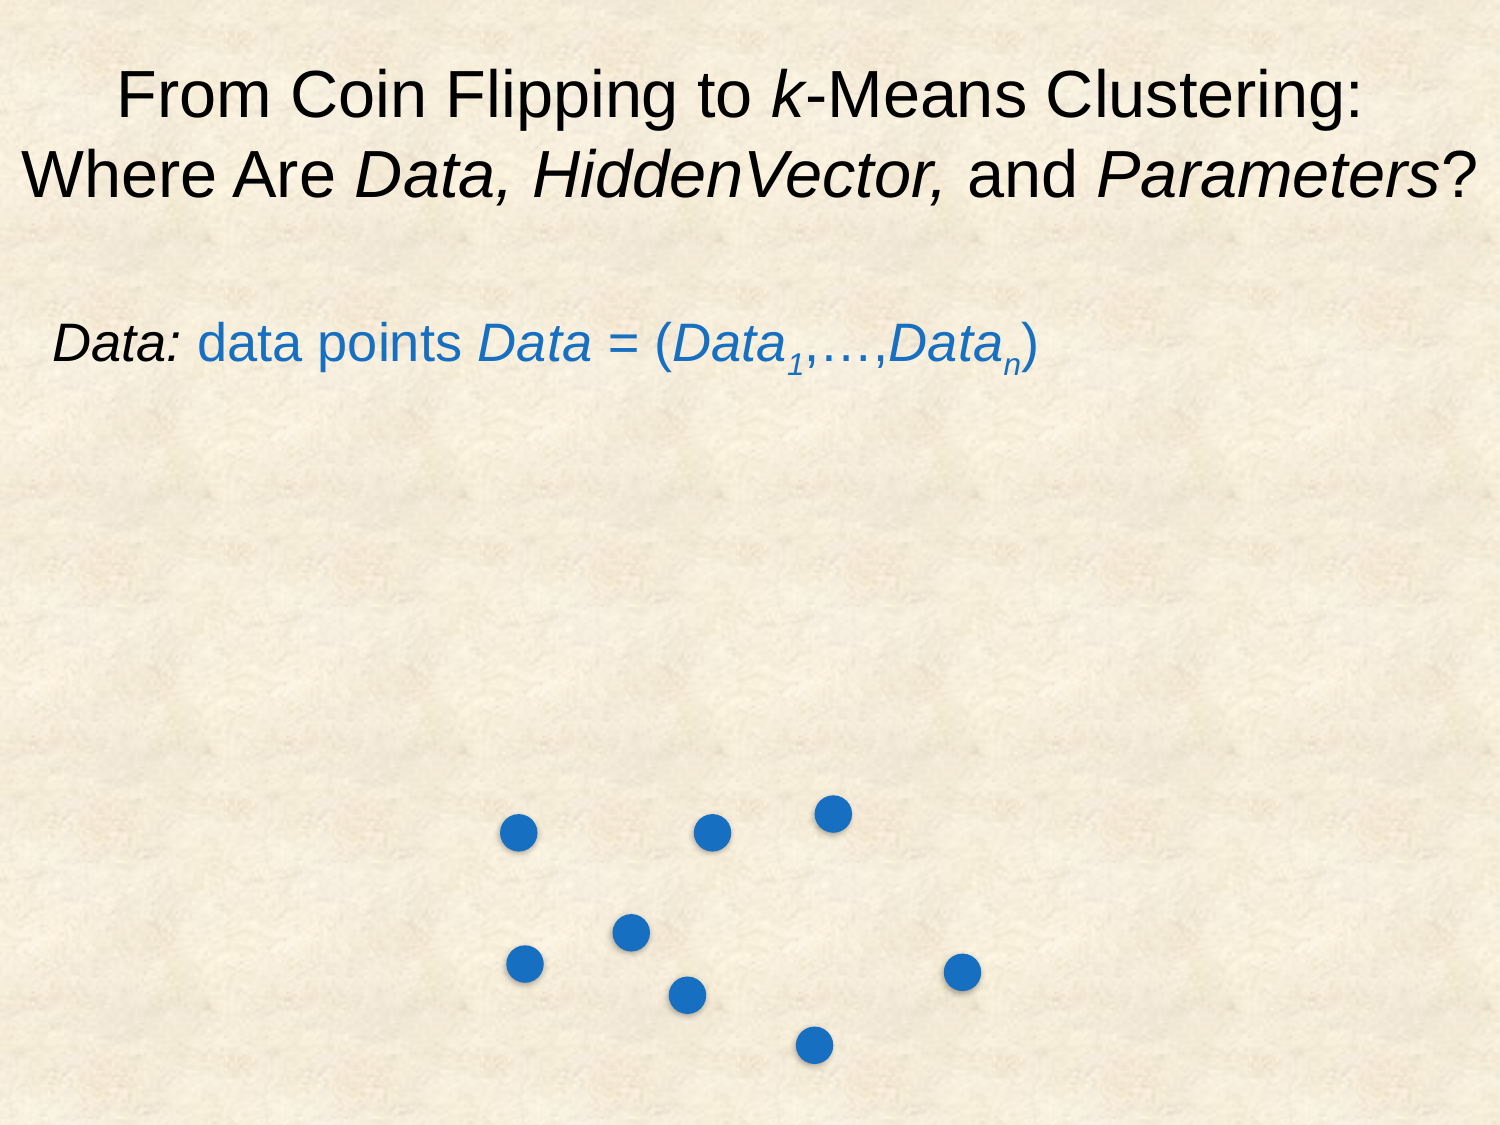

# From Coin Flipping to k-Means Clustering: Where Are Data, HiddenVector, and Parameters?
Data: data points Data = (Data1,…,Datan)

Parameters: Centers = (Center1,…,Centerk)